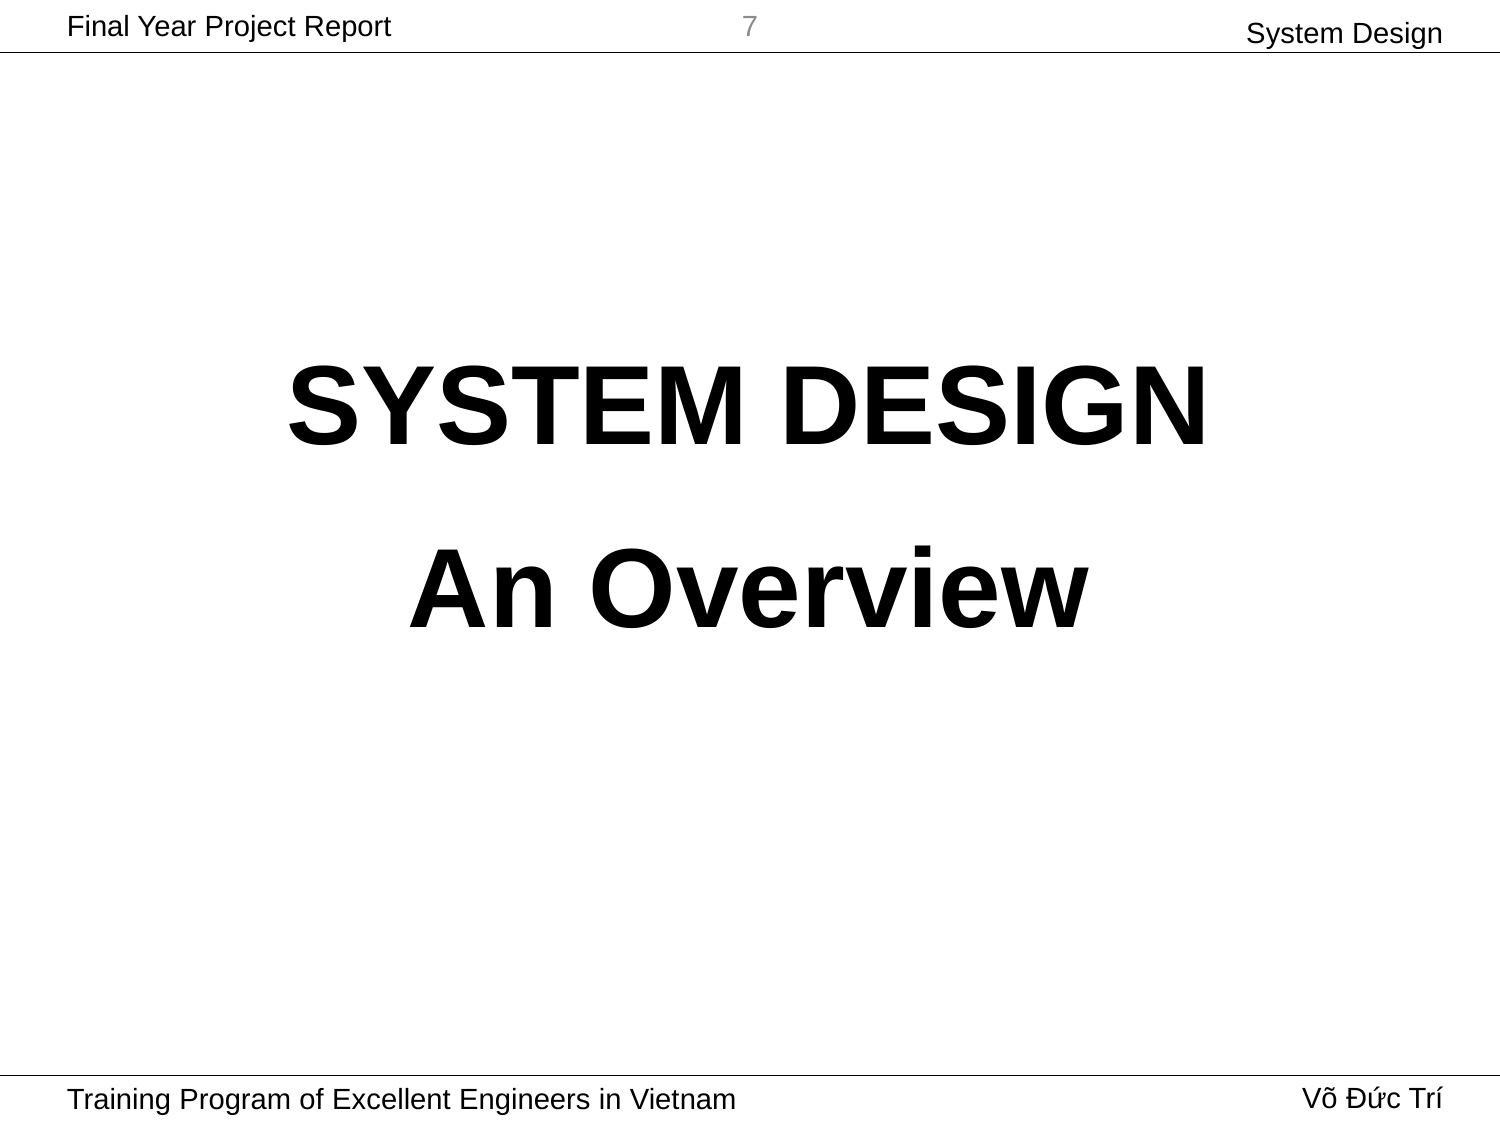

System Design
7
SYSTEM DESIGN
An Overview